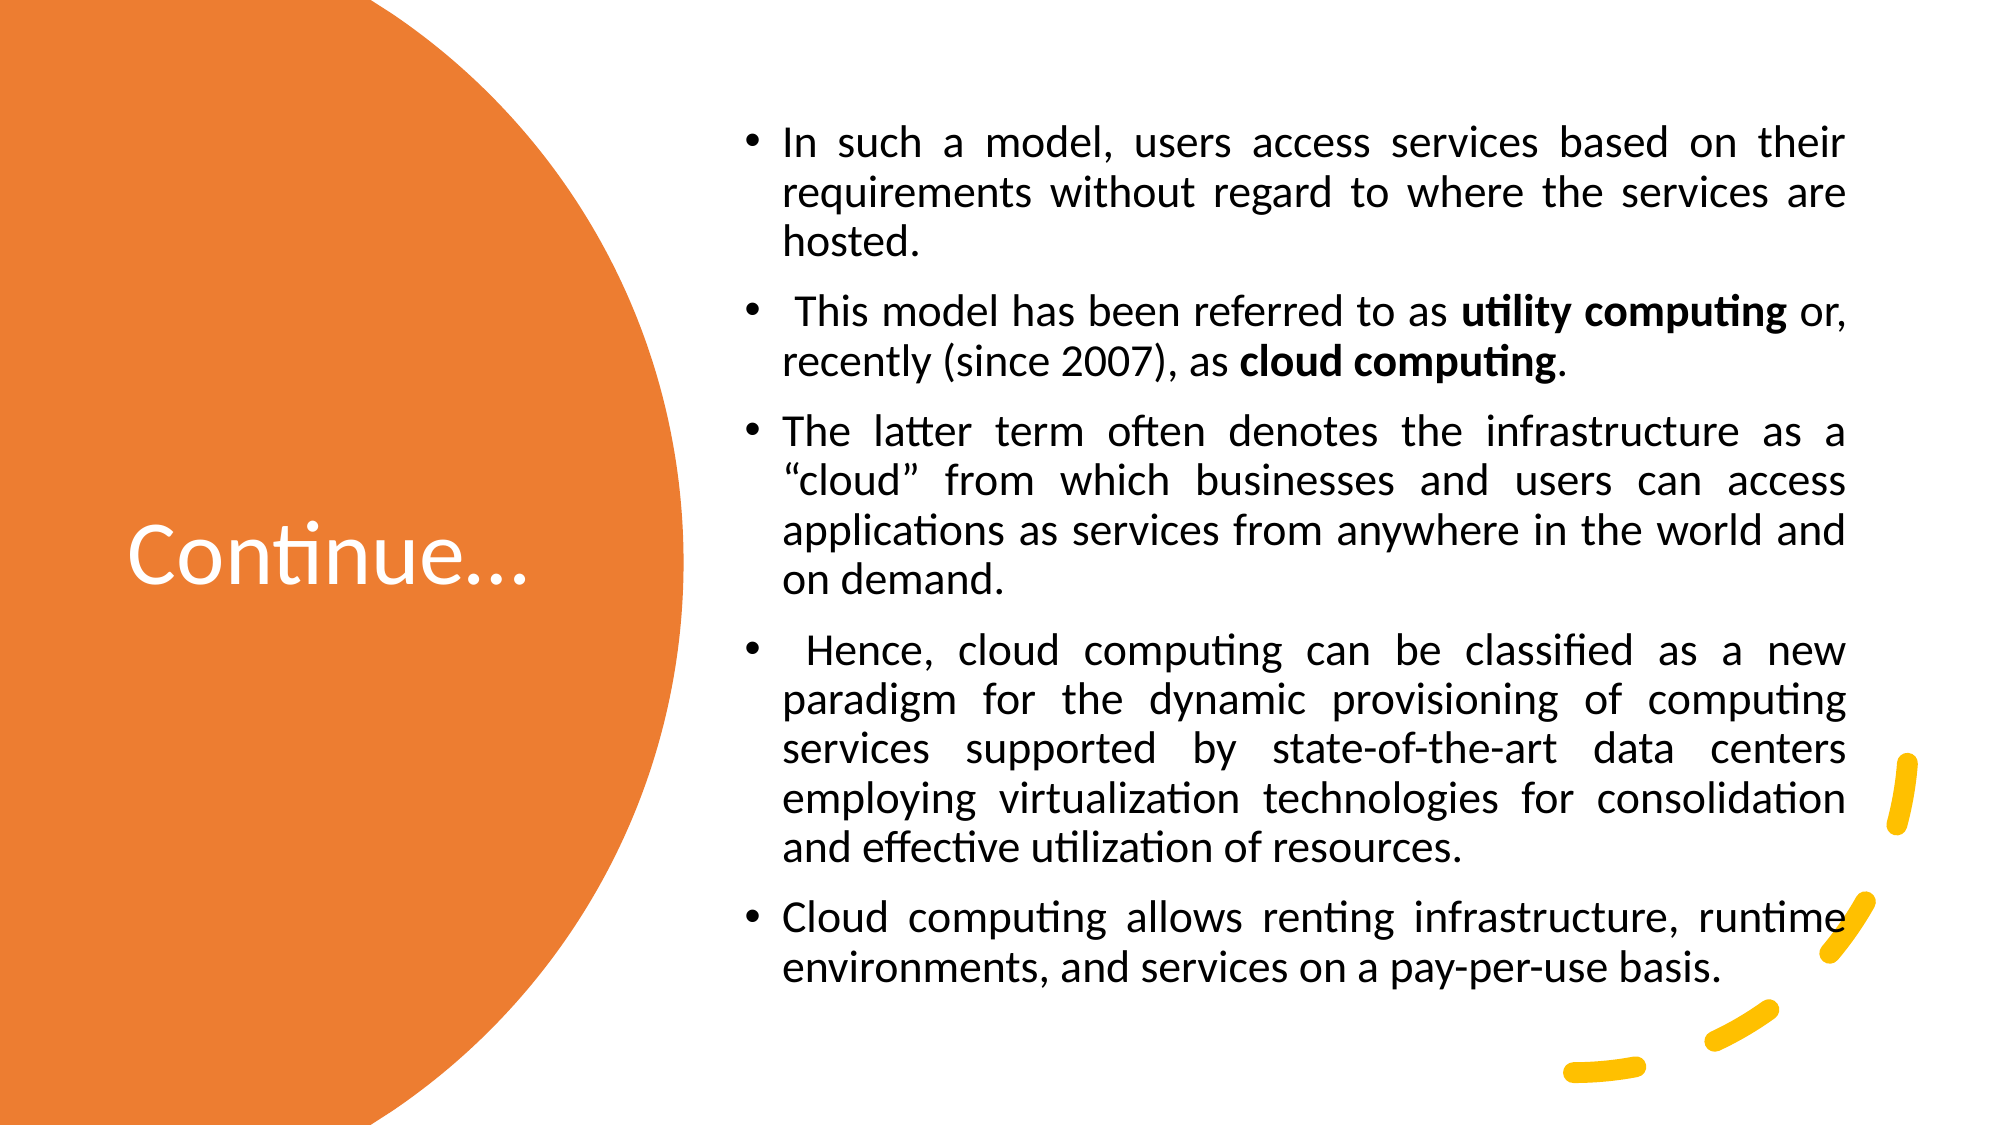

In such a model, users access services based on their requirements without regard to where the services are hosted.
 This model has been referred to as utility computing or, recently (since 2007), as cloud computing.
The latter term often denotes the infrastructure as a “cloud” from which businesses and users can access applications as services from anywhere in the world and on demand.
 Hence, cloud computing can be classified as a new paradigm for the dynamic provisioning of computing services supported by state-of-the-art data centers employing virtualization technologies for consolidation and effective utilization of resources.
Cloud computing allows renting infrastructure, runtime environments, and services on a pay-per-use basis.
# Continue…

5